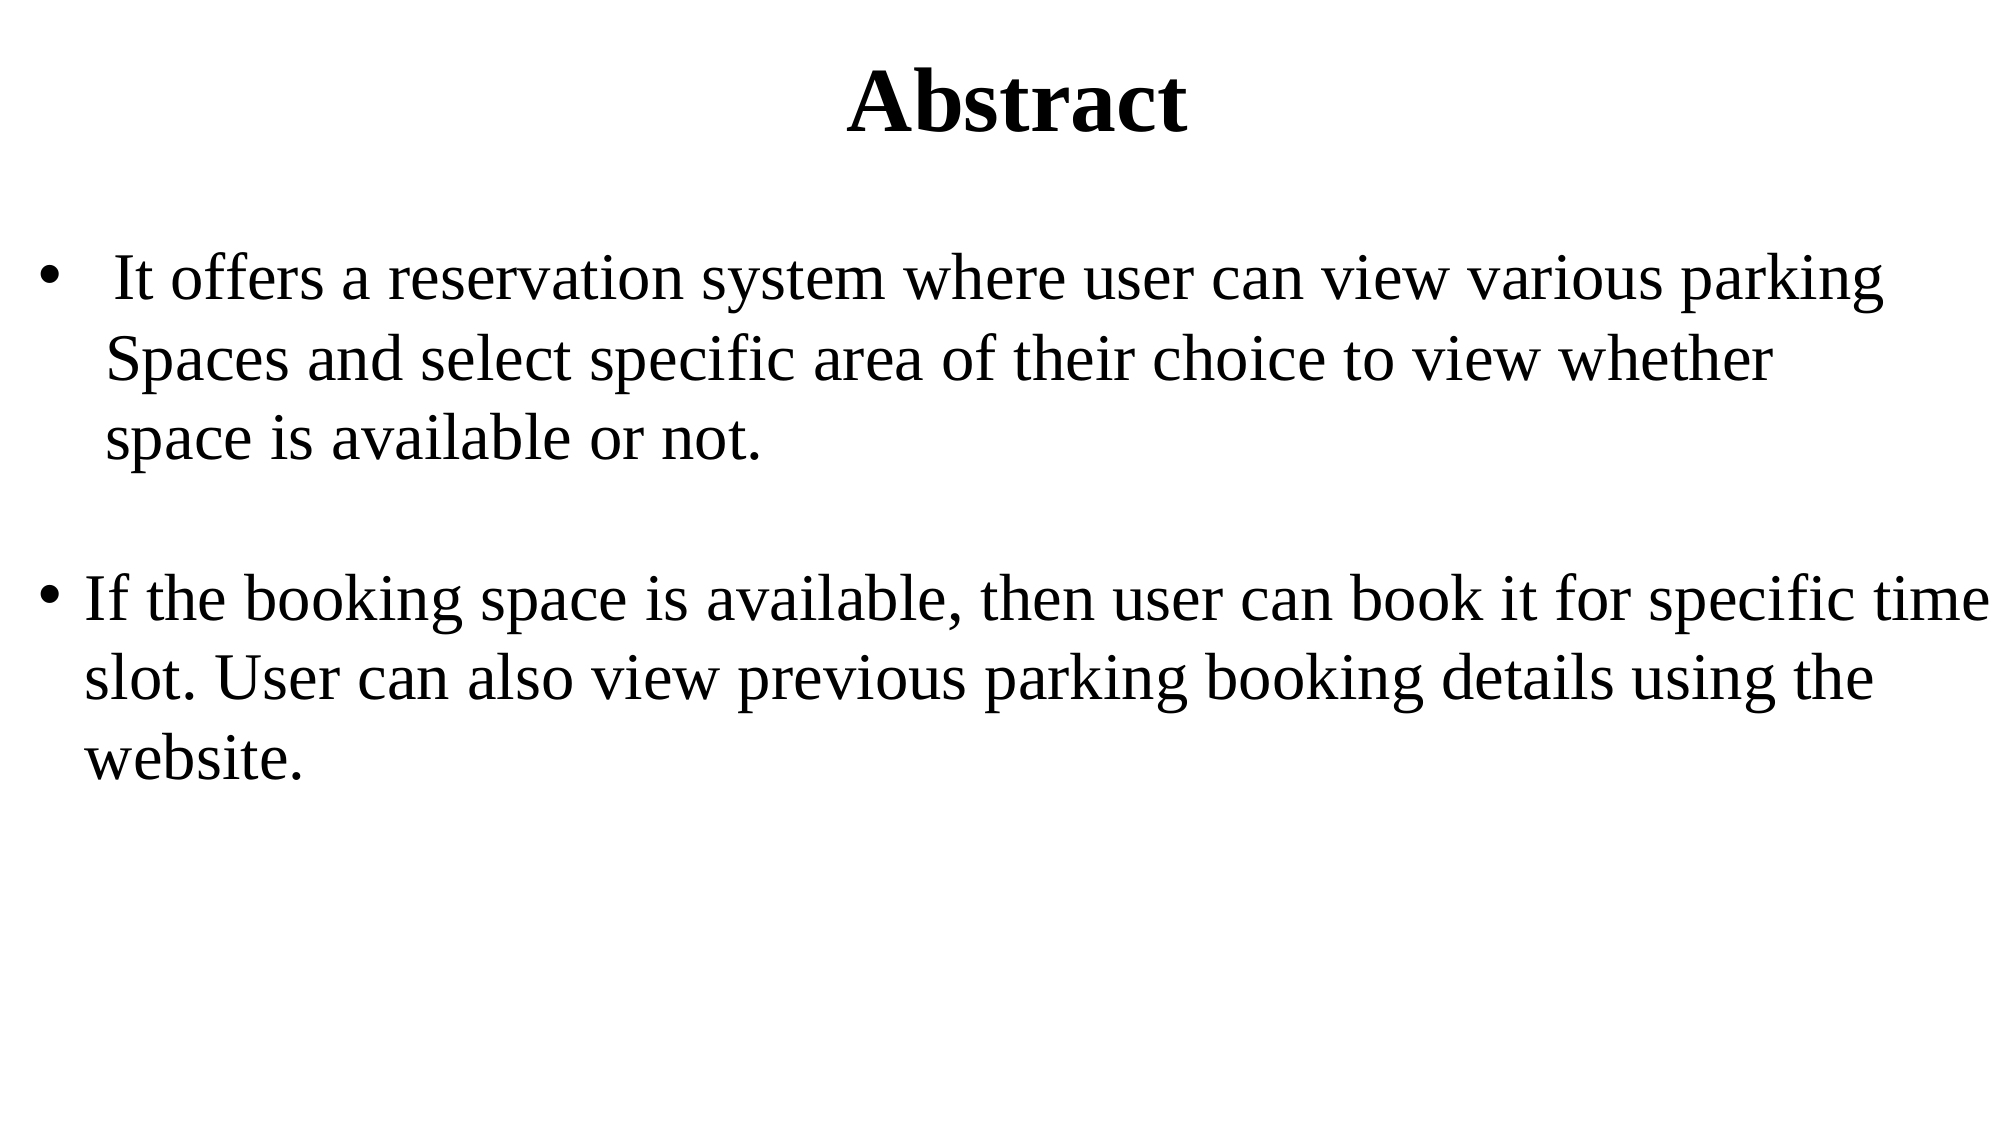

Abstract
It offers a reservation system where user can view various parking
    Spaces and select specific area of their choice to view whether
    space is available or not.

If the booking space is available, then user can book it for specific time slot. User can also view previous parking booking details using the website.